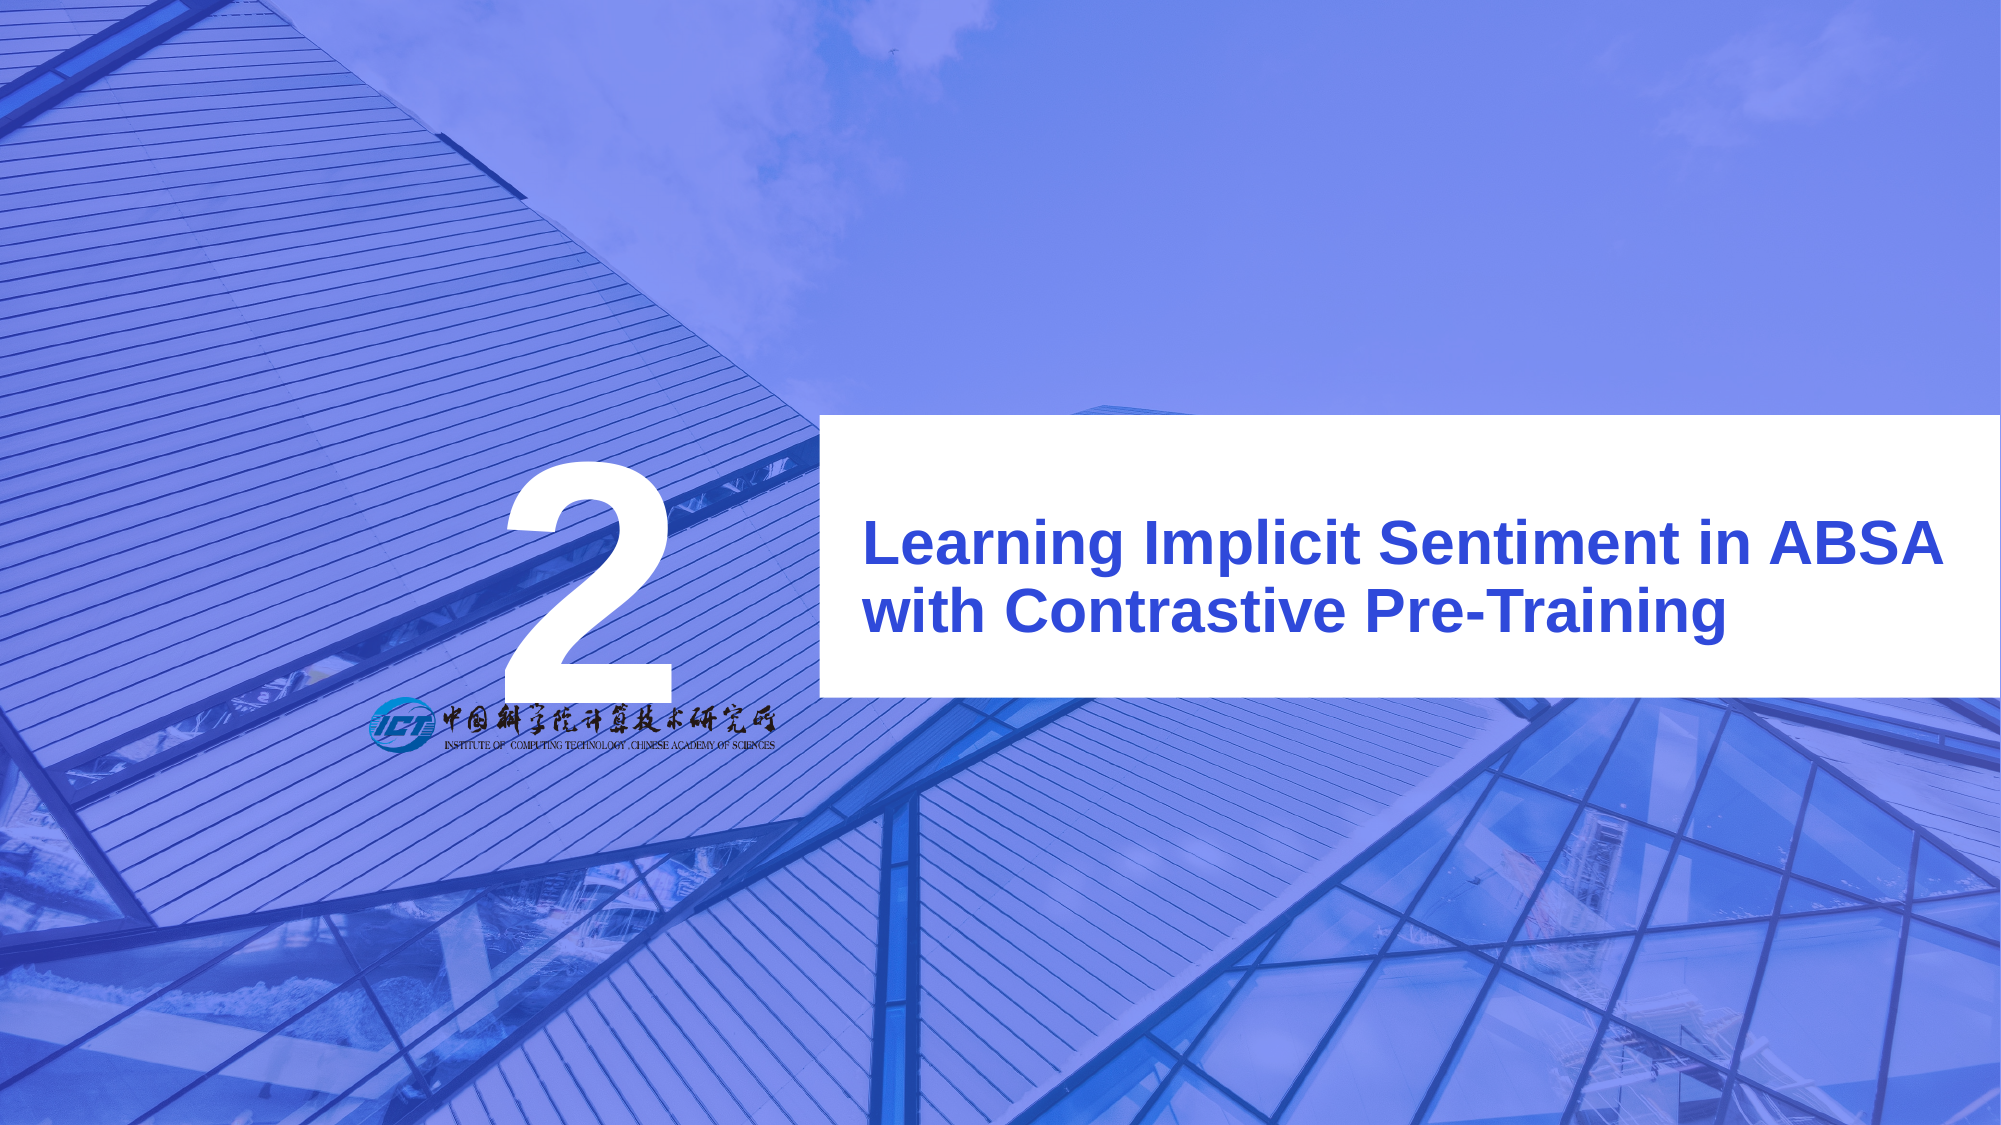

2
Learning Implicit Sentiment in ABSA with Contrastive Pre-Training